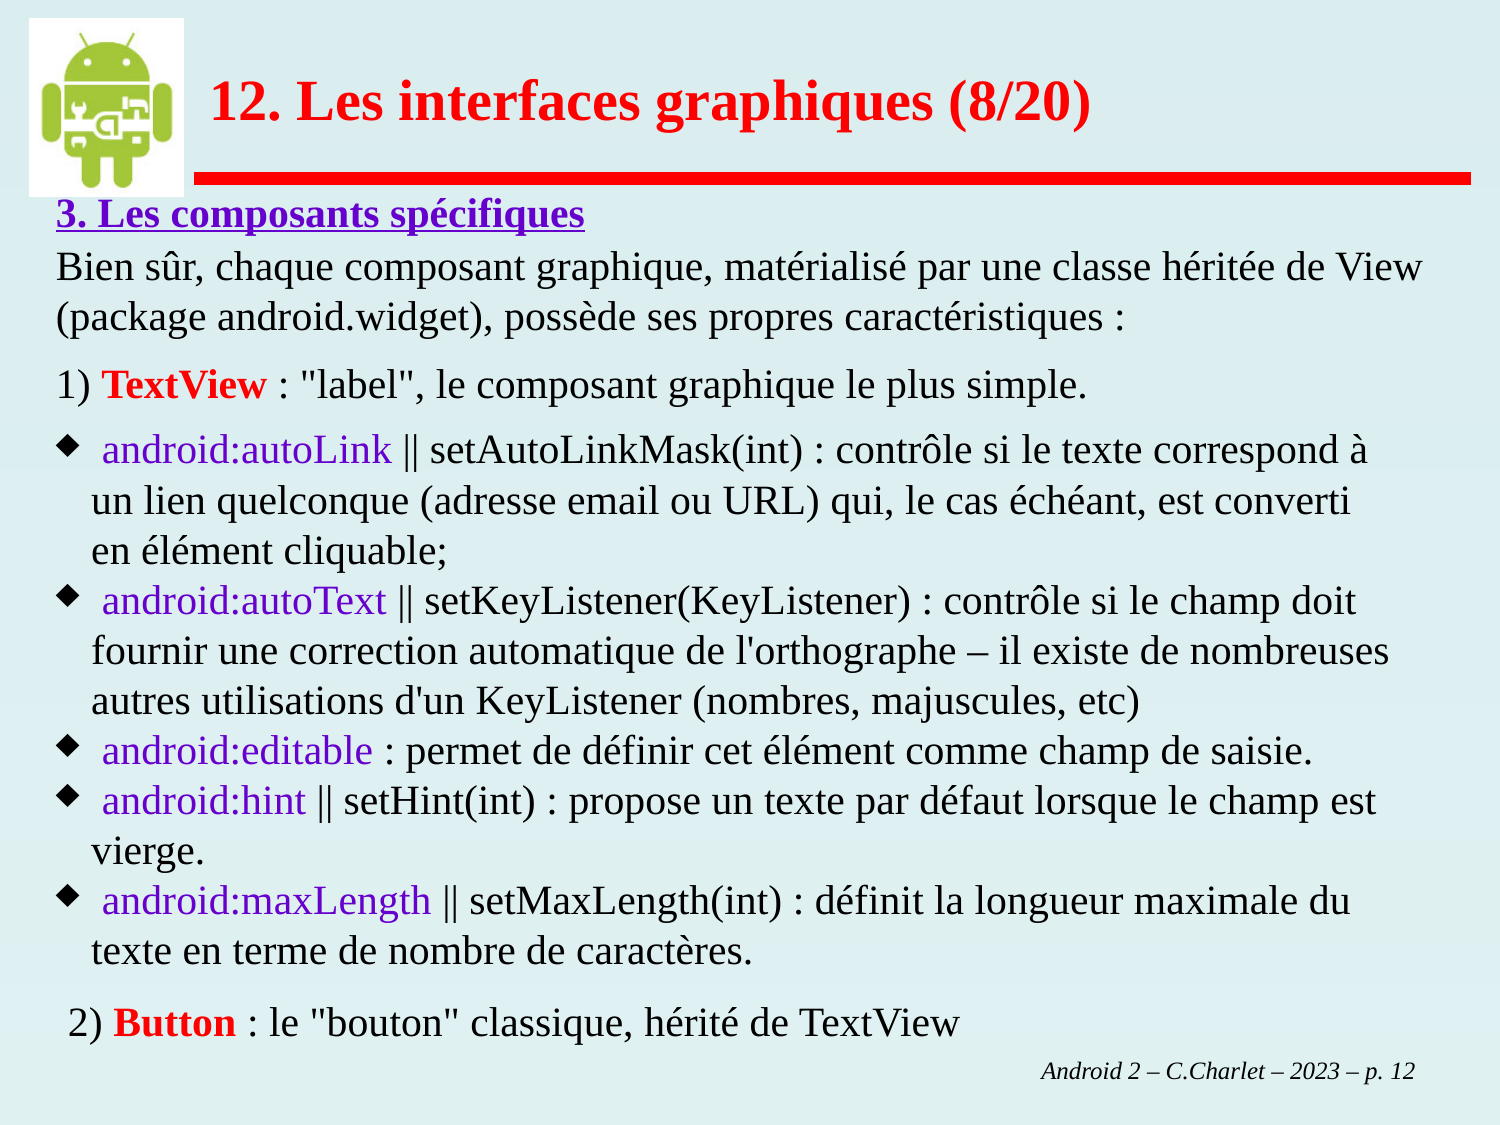

12. Les interfaces graphiques (8/20)
3. Les composants spécifiques
Bien sûr, chaque composant graphique, matérialisé par une classe héritée de View (package android.widget), possède ses propres caractéristiques :
1) TextView : "label", le composant graphique le plus simple.

 android:autoLink || setAutoLinkMask(int) : contrôle si le texte correspond à un lien quelconque (adresse email ou URL) qui, le cas échéant, est converti en élément cliquable;
 android:autoText || setKeyListener(KeyListener) : contrôle si le champ doit fournir une correction automatique de l'orthographe – il existe de nombreuses autres utilisations d'un KeyListener (nombres, majuscules, etc)
 android:editable : permet de définir cet élément comme champ de saisie.
 android:hint || setHint(int) : propose un texte par défaut lorsque le champ est vierge.
 android:maxLength || setMaxLength(int) : définit la longueur maximale du texte en terme de nombre de caractères.
2) Button : le "bouton" classique, hérité de TextView
 Android 2 – C.Charlet – 2023 – p. 12